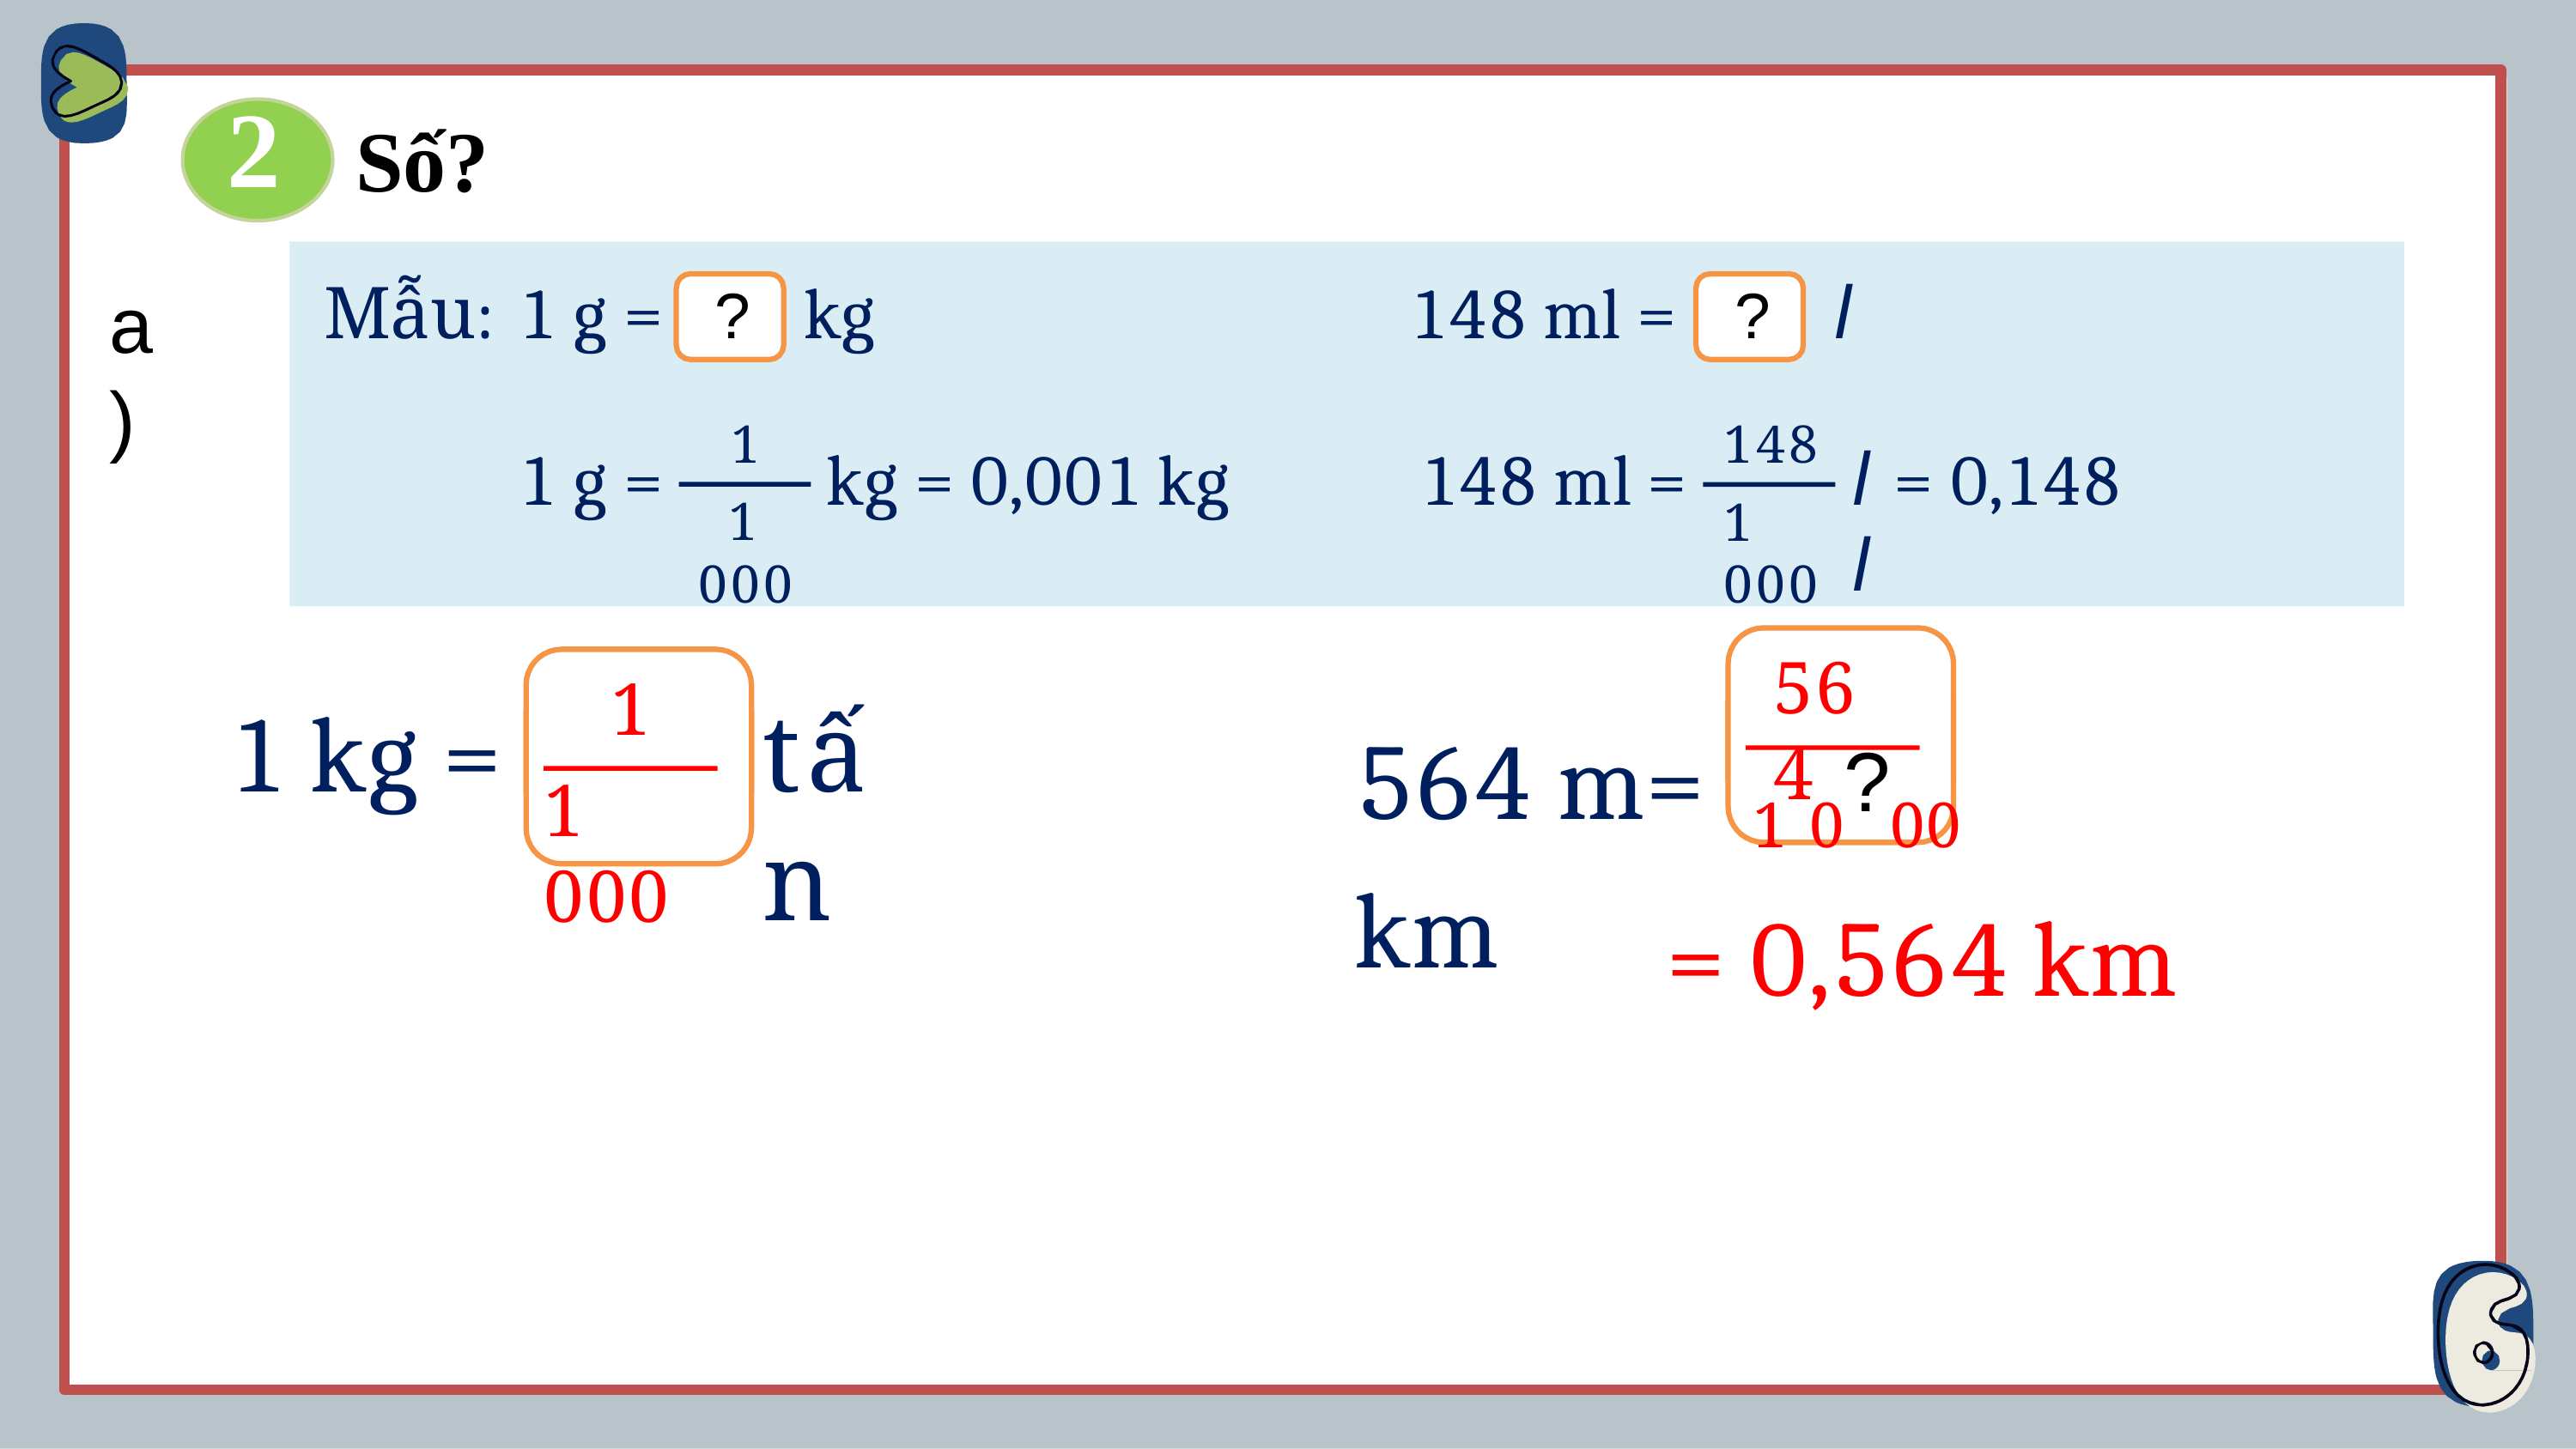

# 2
Số?

Mẫu:	1 g =	?	kg
148 ml =	?	l

a)
1
1 000
148
1 000
1 g =
kg = 0,001 kg
148 ml =
l = 0,148 l

564

1
564 m=	1 0?00	km
1 kg =
tấn
?

1 000
= 0,564 km